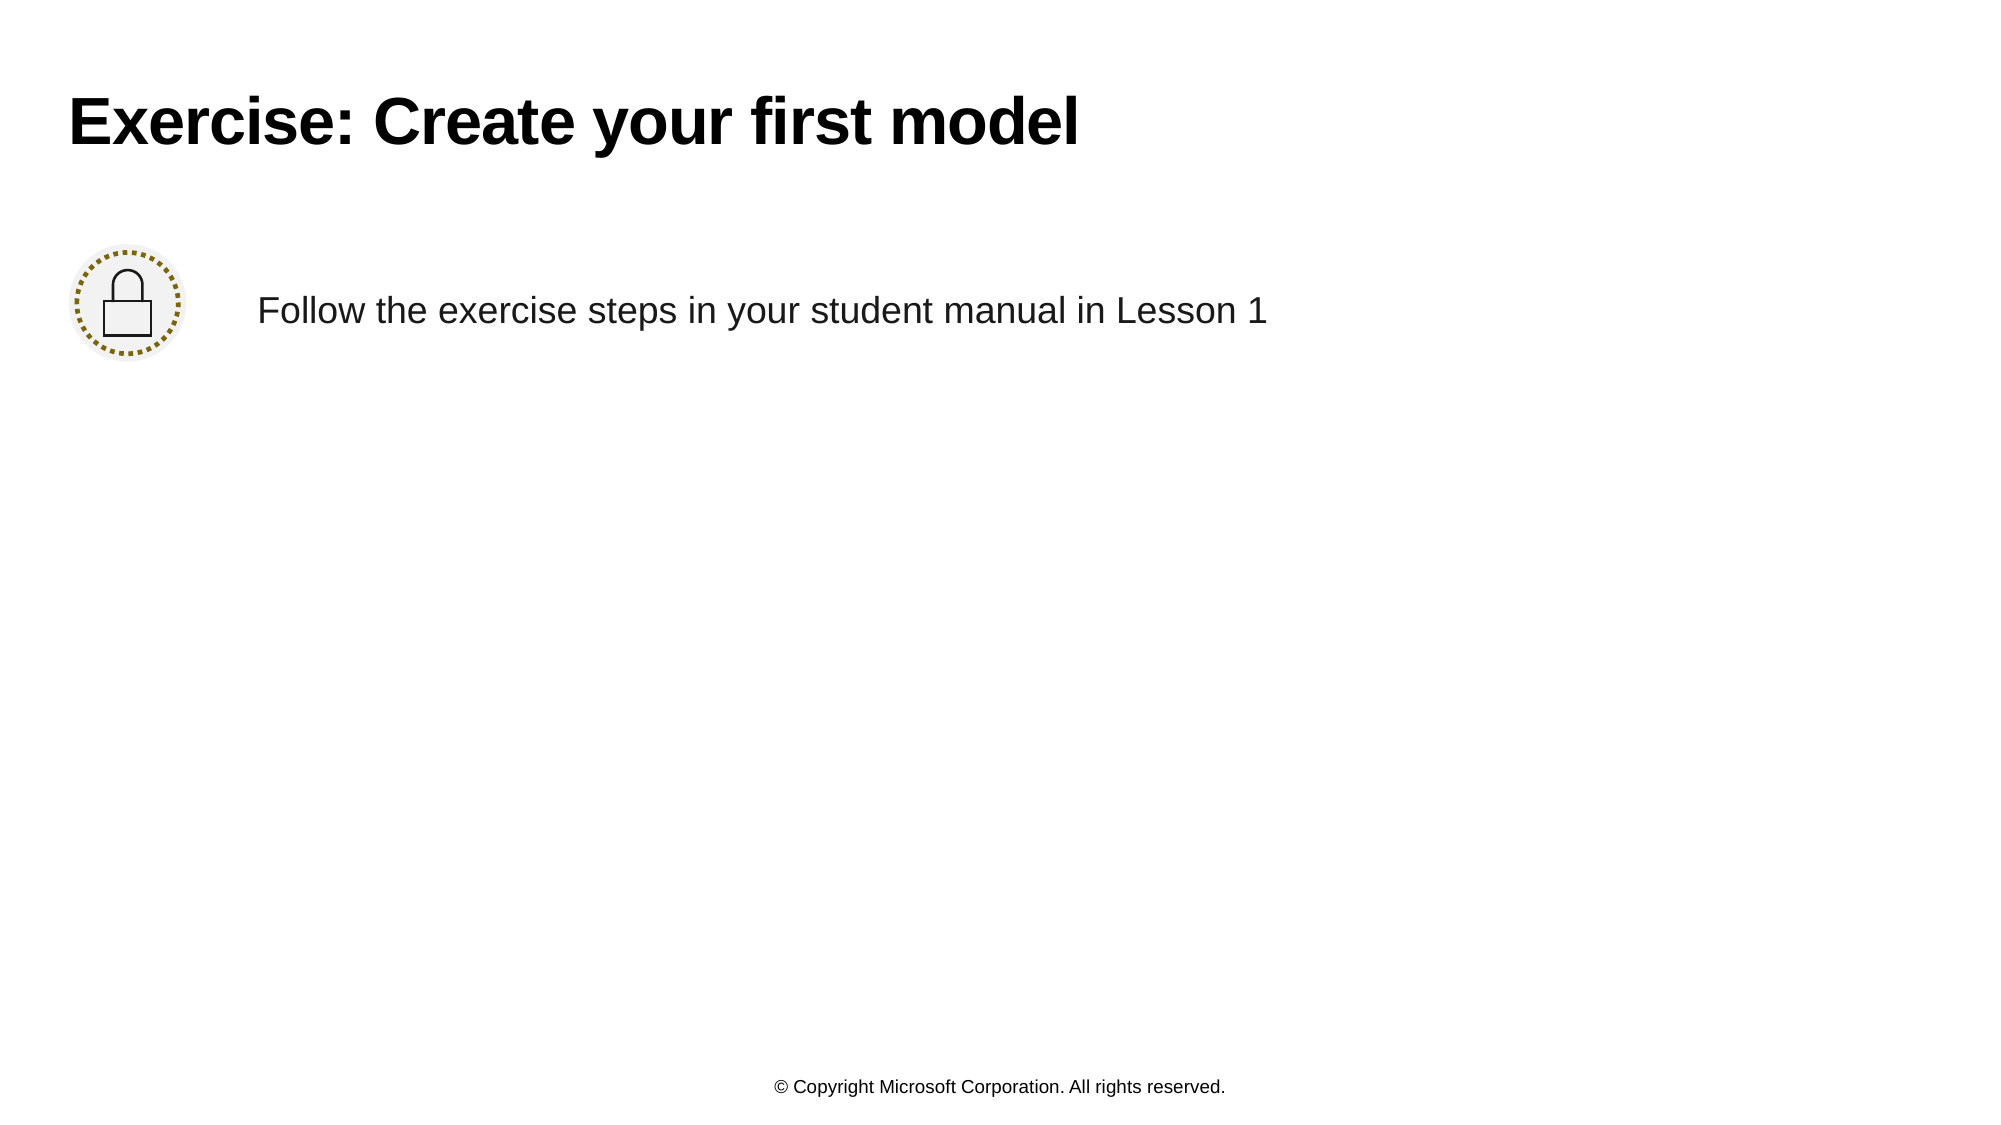

# Exercise: Create your first model
Follow the exercise steps in your student manual in Lesson 1